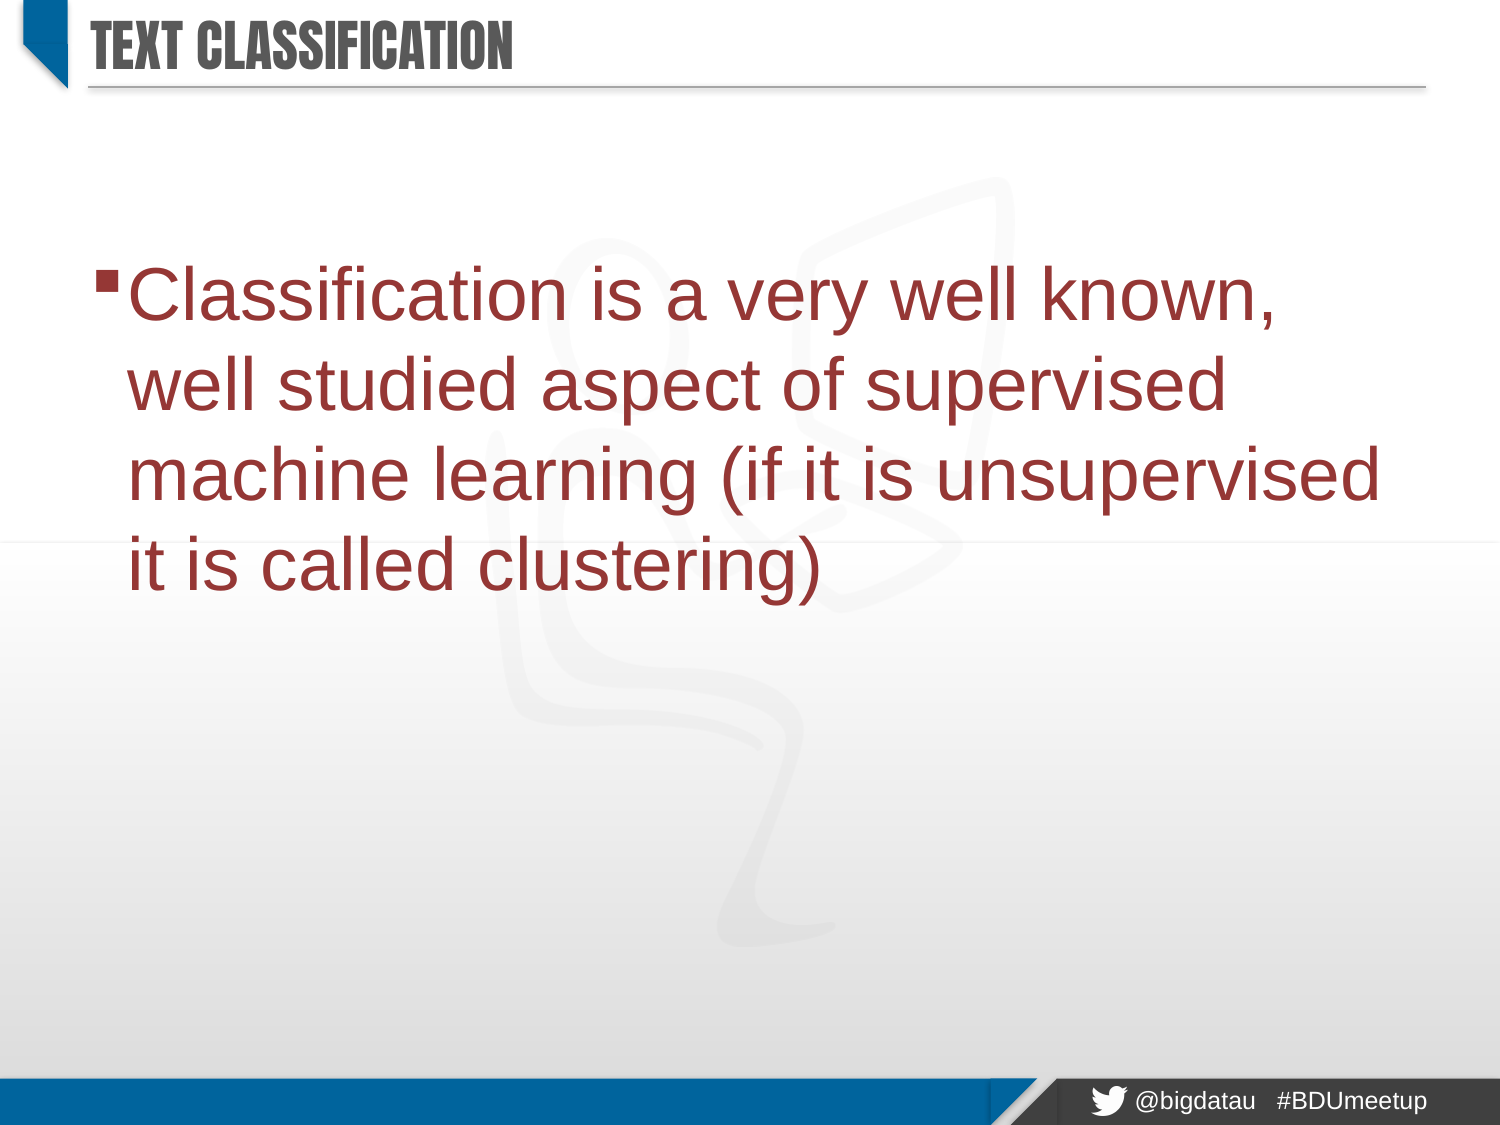

# Text Classification

Classification is a very well known, well studied aspect of supervised machine learning (if it is unsupervised it is called clustering)